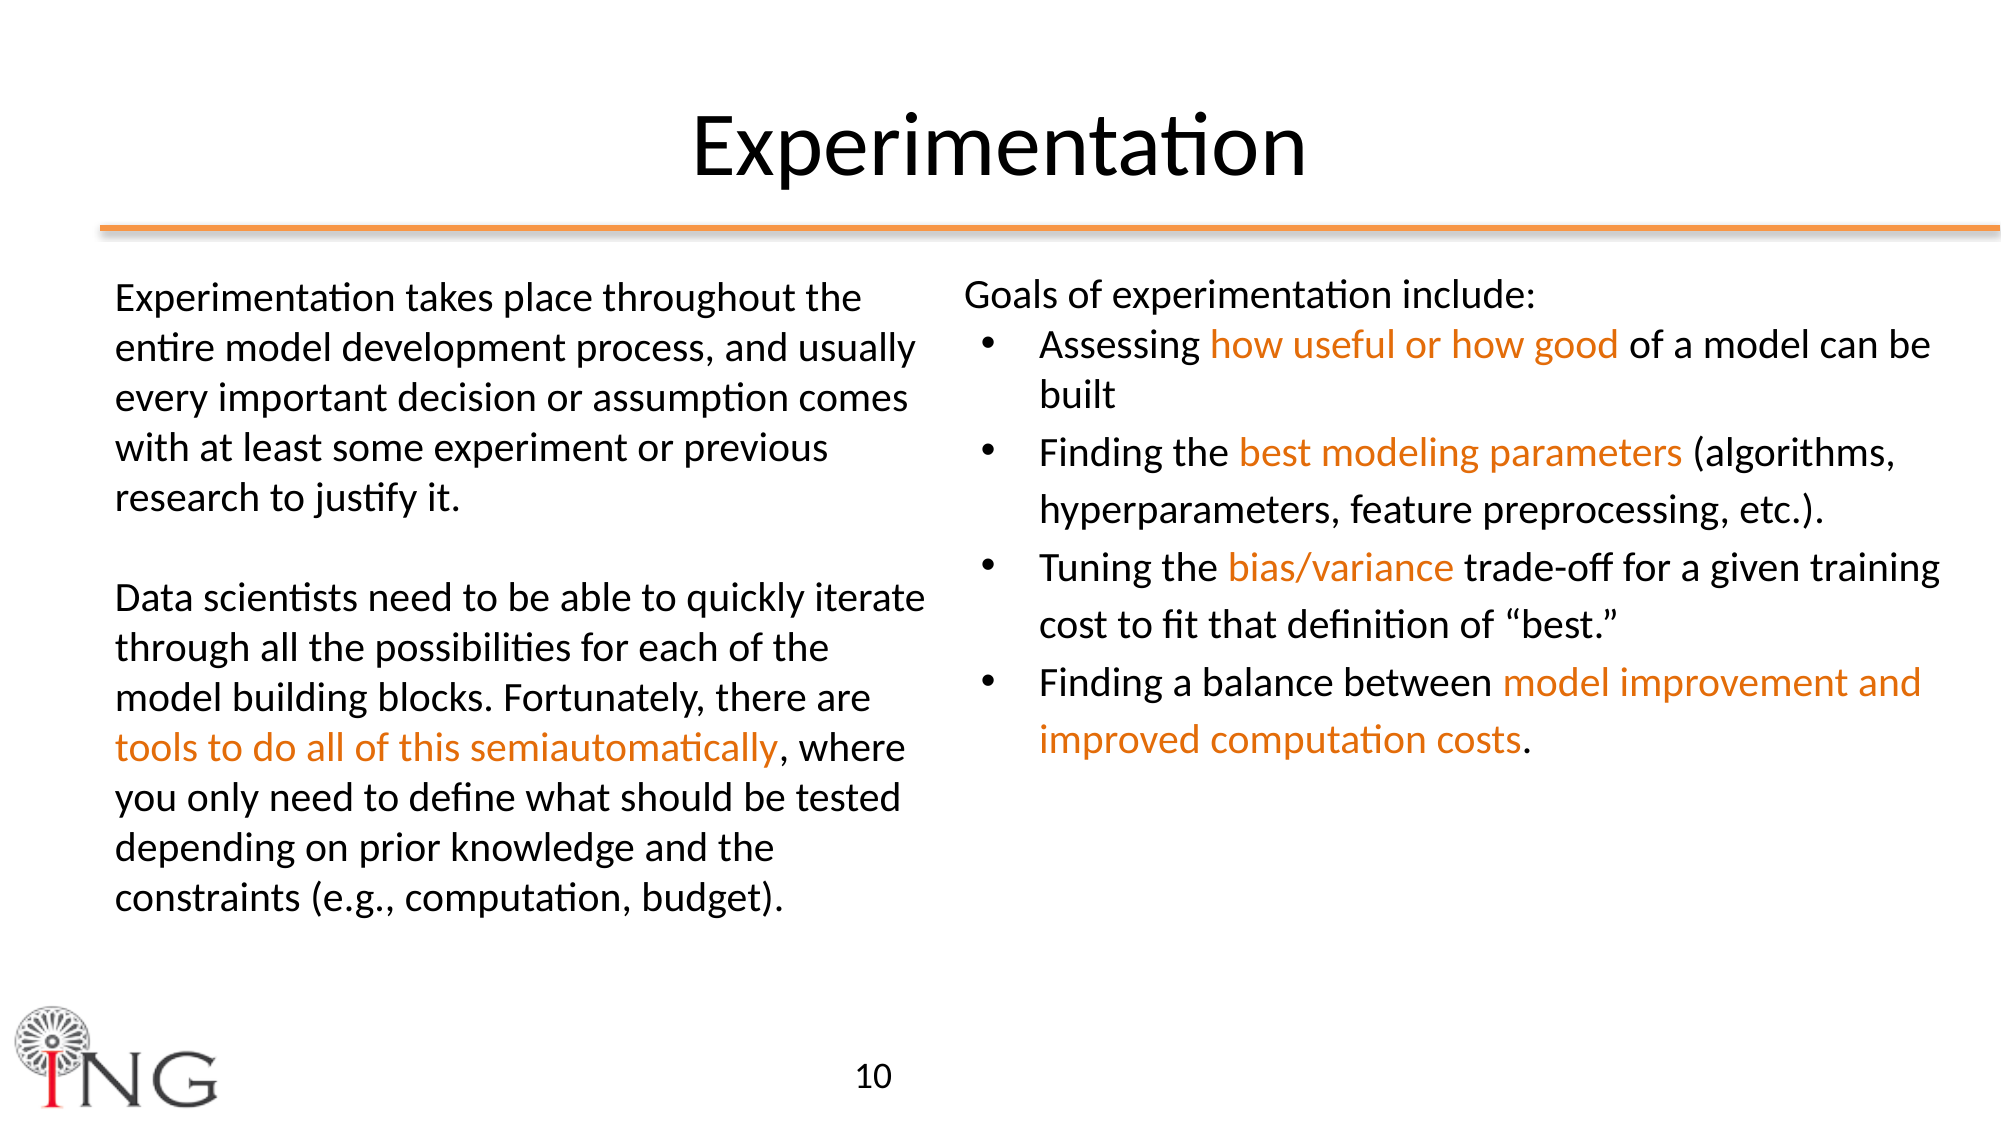

# Experimentation
Goals of experimentation include:
Assessing how useful or how good of a model can be built
Finding the best modeling parameters (algorithms, hyperparameters, feature preprocessing, etc.).
Tuning the bias/variance trade-off for a given training cost to fit that definition of “best.”
Finding a balance between model improvement and improved computation costs.

Experimentation takes place throughout the entire model development process, and usually every important decision or assumption comes with at least some experiment or previous research to justify it.

Data scientists need to be able to quickly iterate through all the possibilities for each of the model building blocks. Fortunately, there are tools to do all of this semiautomatically, where you only need to define what should be tested depending on prior knowledge and the constraints (e.g., computation, budget).
10